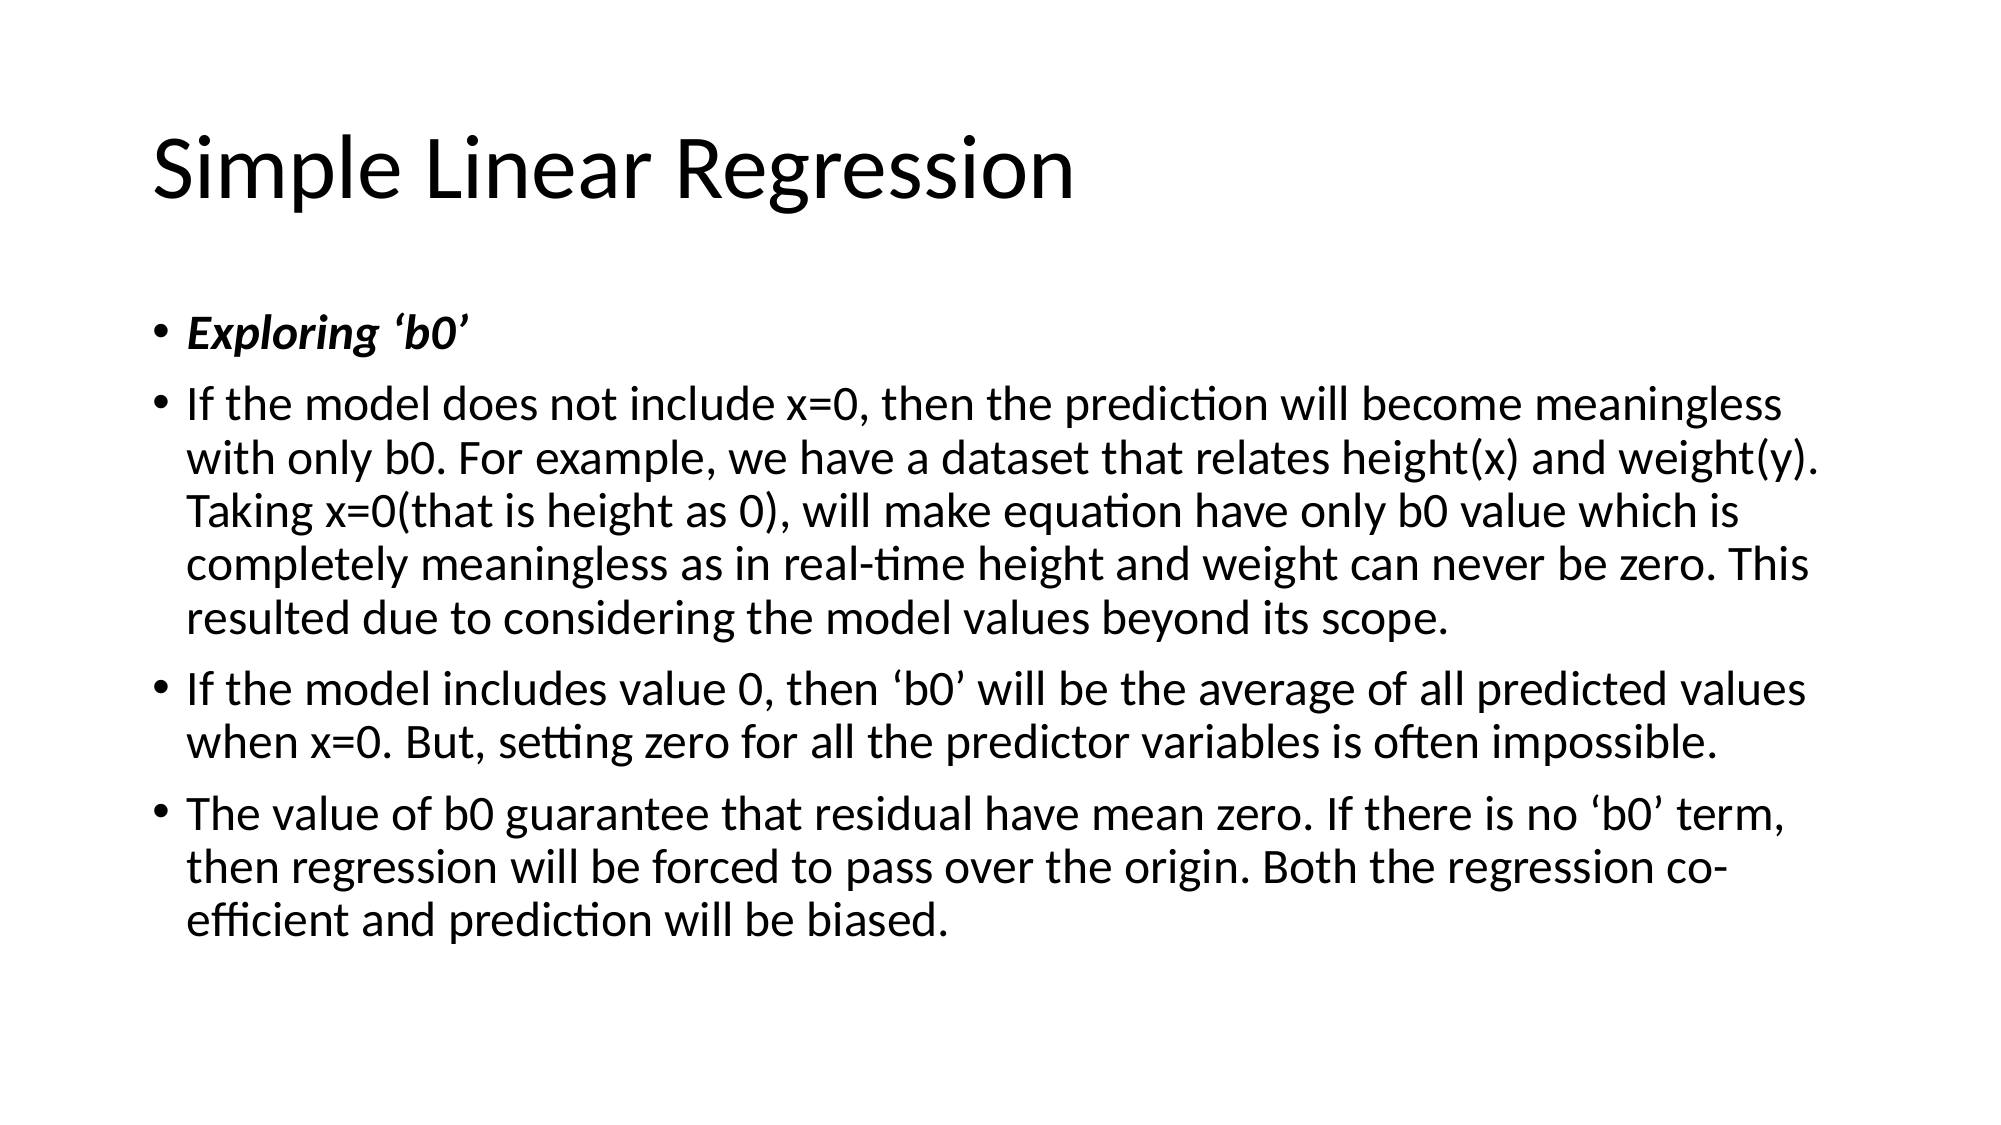

# Simple Linear Regression
Exploring ‘b0’
If the model does not include x=0, then the prediction will become meaningless with only b0. For example, we have a dataset that relates height(x) and weight(y). Taking x=0(that is height as 0), will make equation have only b0 value which is completely meaningless as in real-time height and weight can never be zero. This resulted due to considering the model values beyond its scope.
If the model includes value 0, then ‘b0’ will be the average of all predicted values when x=0. But, setting zero for all the predictor variables is often impossible.
The value of b0 guarantee that residual have mean zero. If there is no ‘b0’ term, then regression will be forced to pass over the origin. Both the regression co-efficient and prediction will be biased.